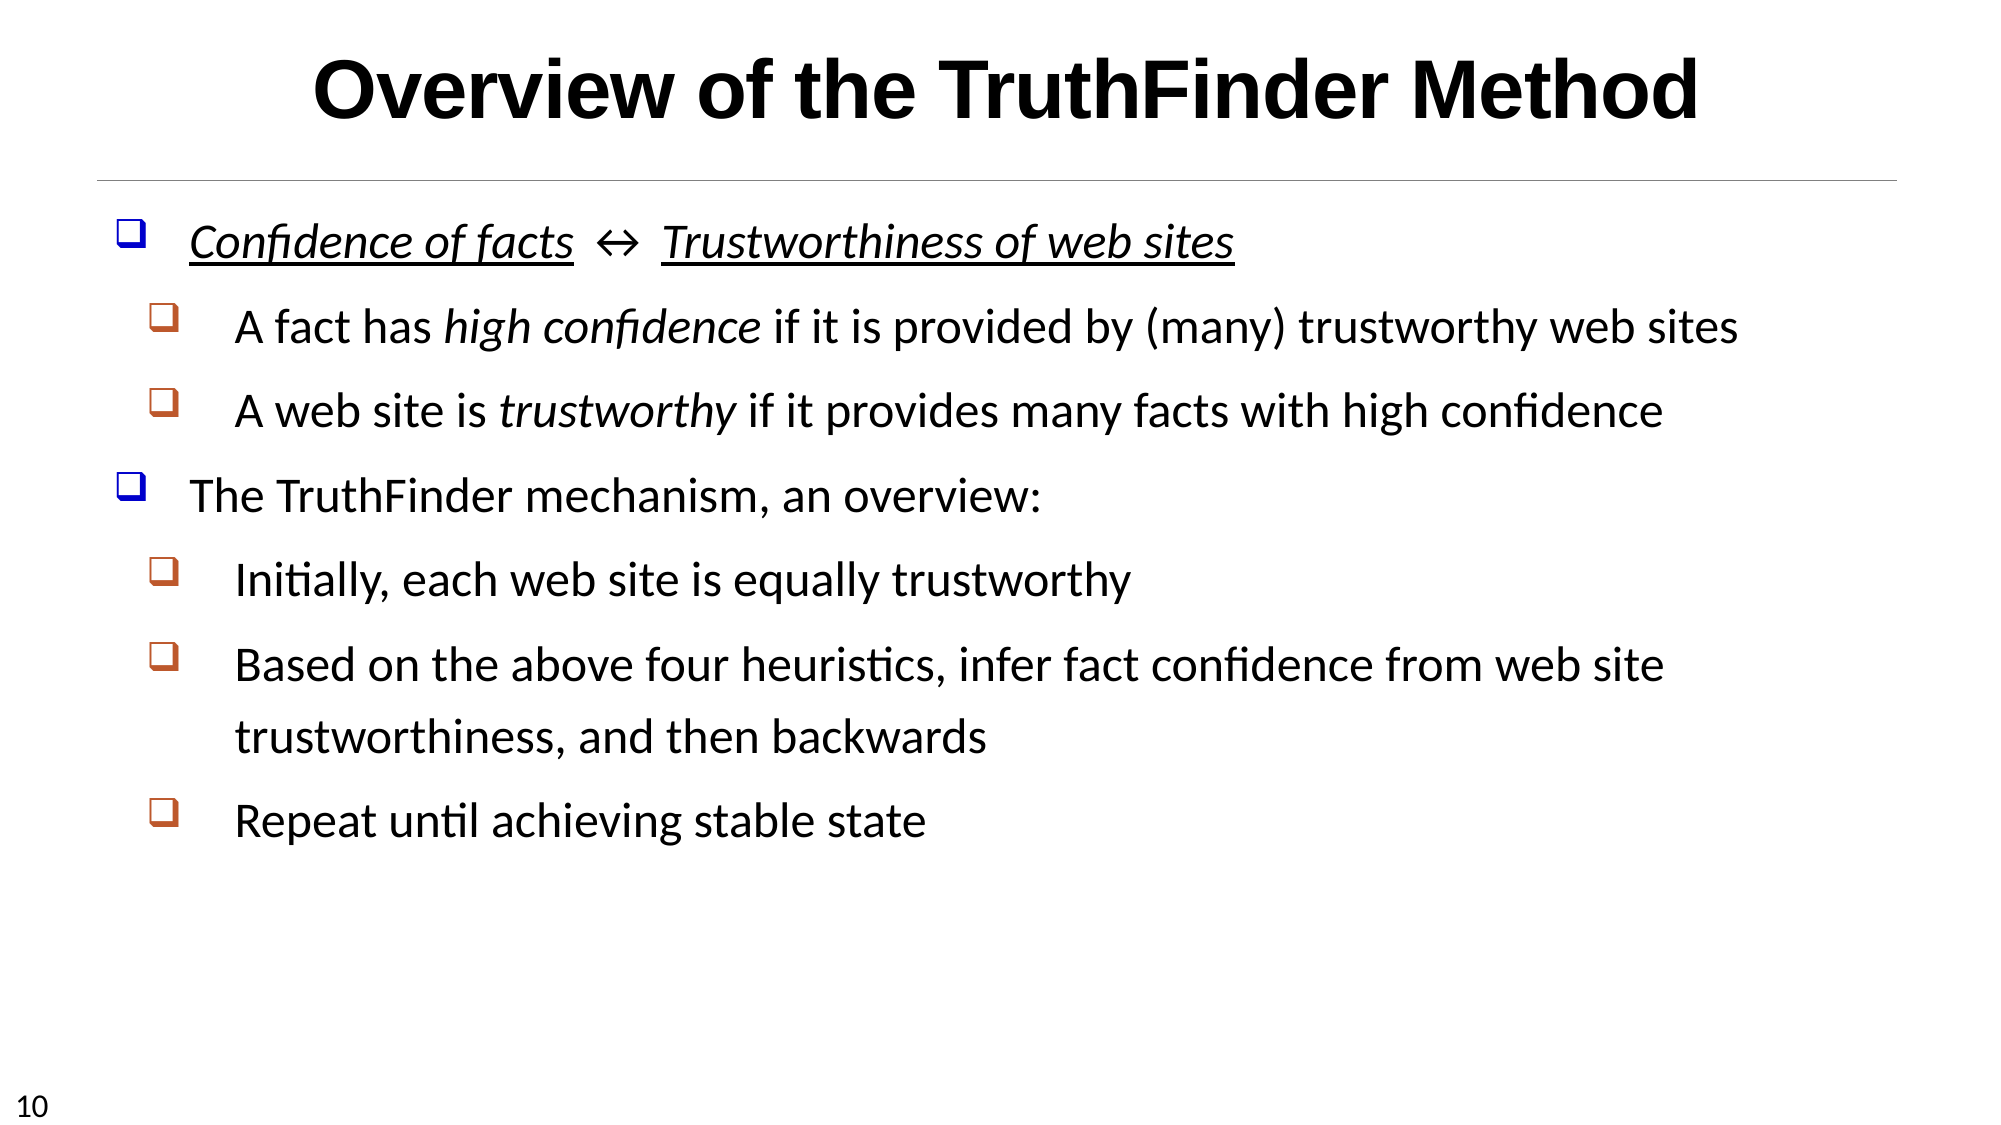

# Overview of the TruthFinder Method
Confidence of facts ↔ Trustworthiness of web sites
A fact has high confidence if it is provided by (many) trustworthy web sites
A web site is trustworthy if it provides many facts with high confidence
The TruthFinder mechanism, an overview:
Initially, each web site is equally trustworthy
Based on the above four heuristics, infer fact confidence from web site trustworthiness, and then backwards
Repeat until achieving stable state